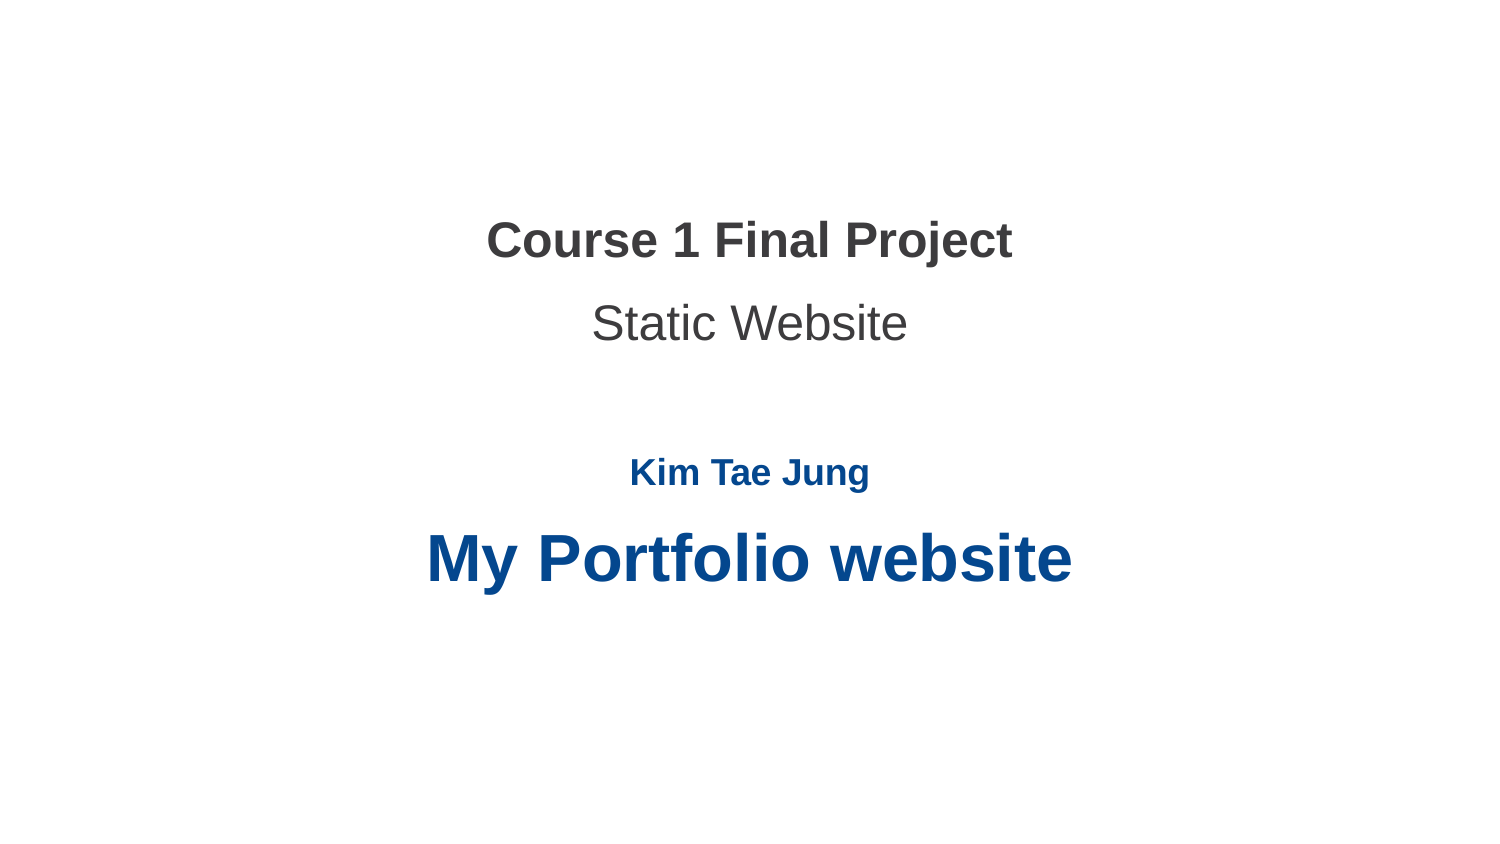

# Course 1 Final Project
Static Website

Kim Tae Jung
My Portfolio website